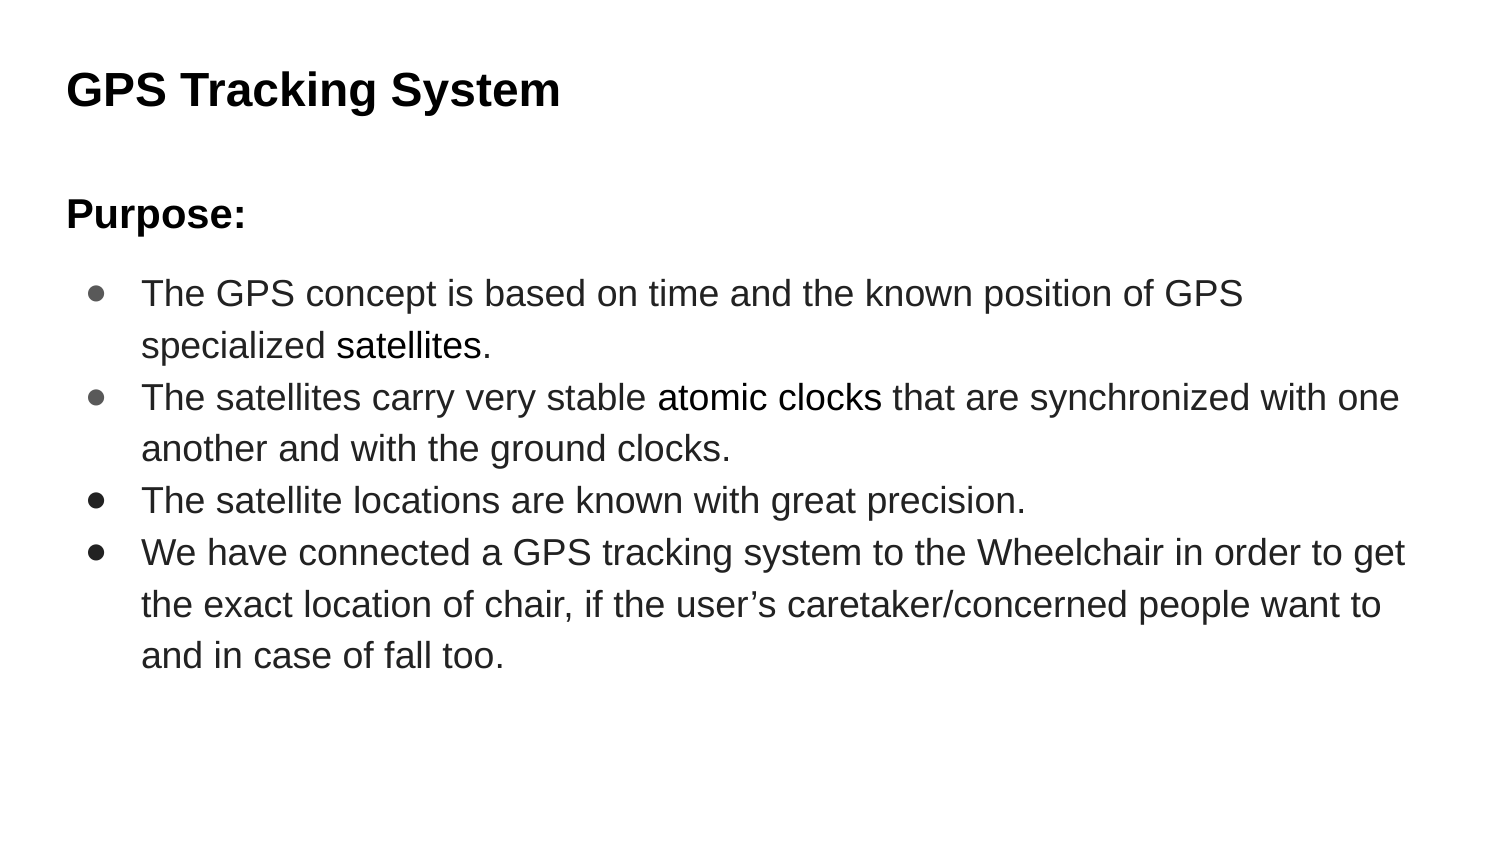

# GPS Tracking System
Purpose:

The GPS concept is based on time and the known position of GPS specialized satellites.
The satellites carry very stable atomic clocks that are synchronized with one another and with the ground clocks.
The satellite locations are known with great precision.
We have connected a GPS tracking system to the Wheelchair in order to get the exact location of chair, if the user’s caretaker/concerned people want to and in case of fall too.